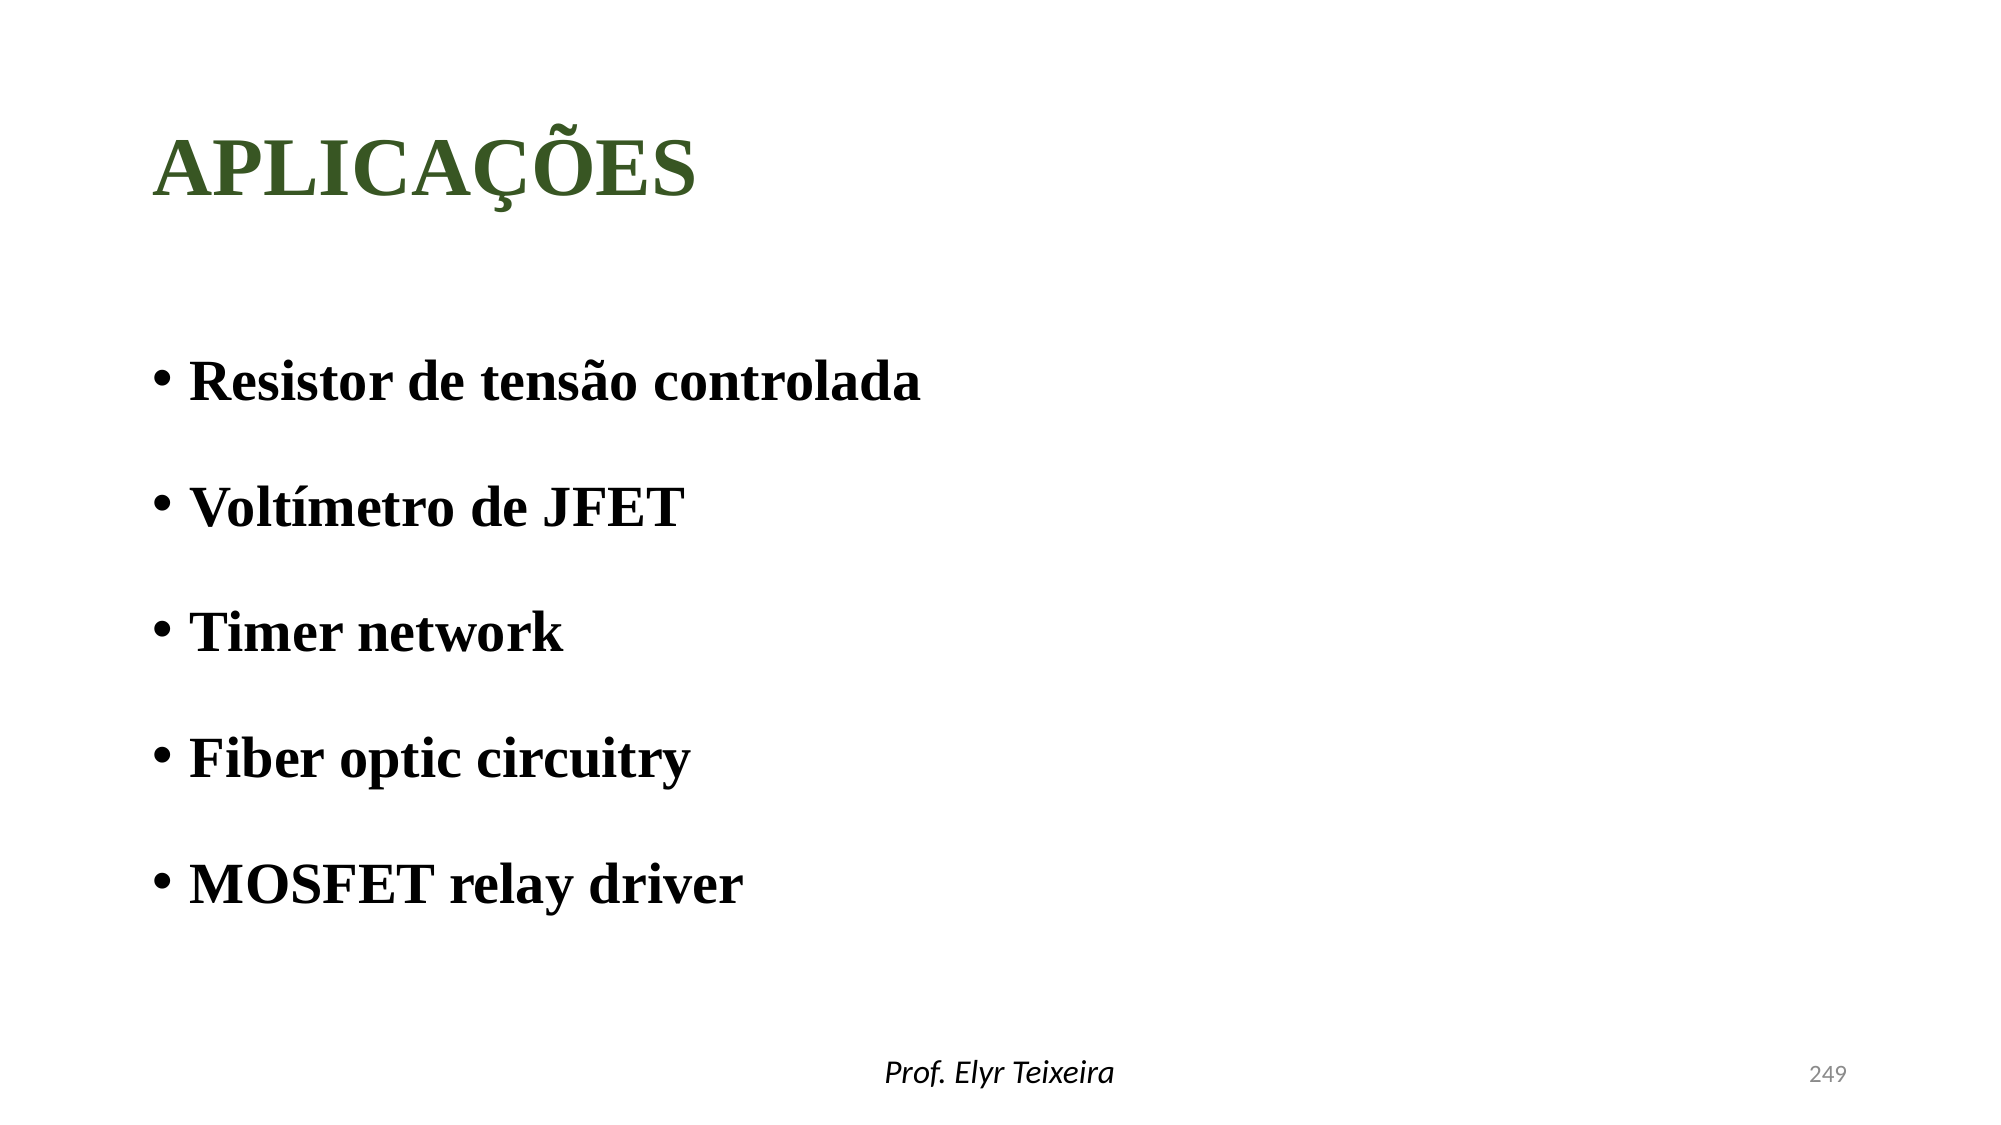

# aplicações
Resistor de tensão controlada
Voltímetro de JFET
Timer network
Fiber optic circuitry
MOSFET relay driver

Prof. Elyr Teixeira
249